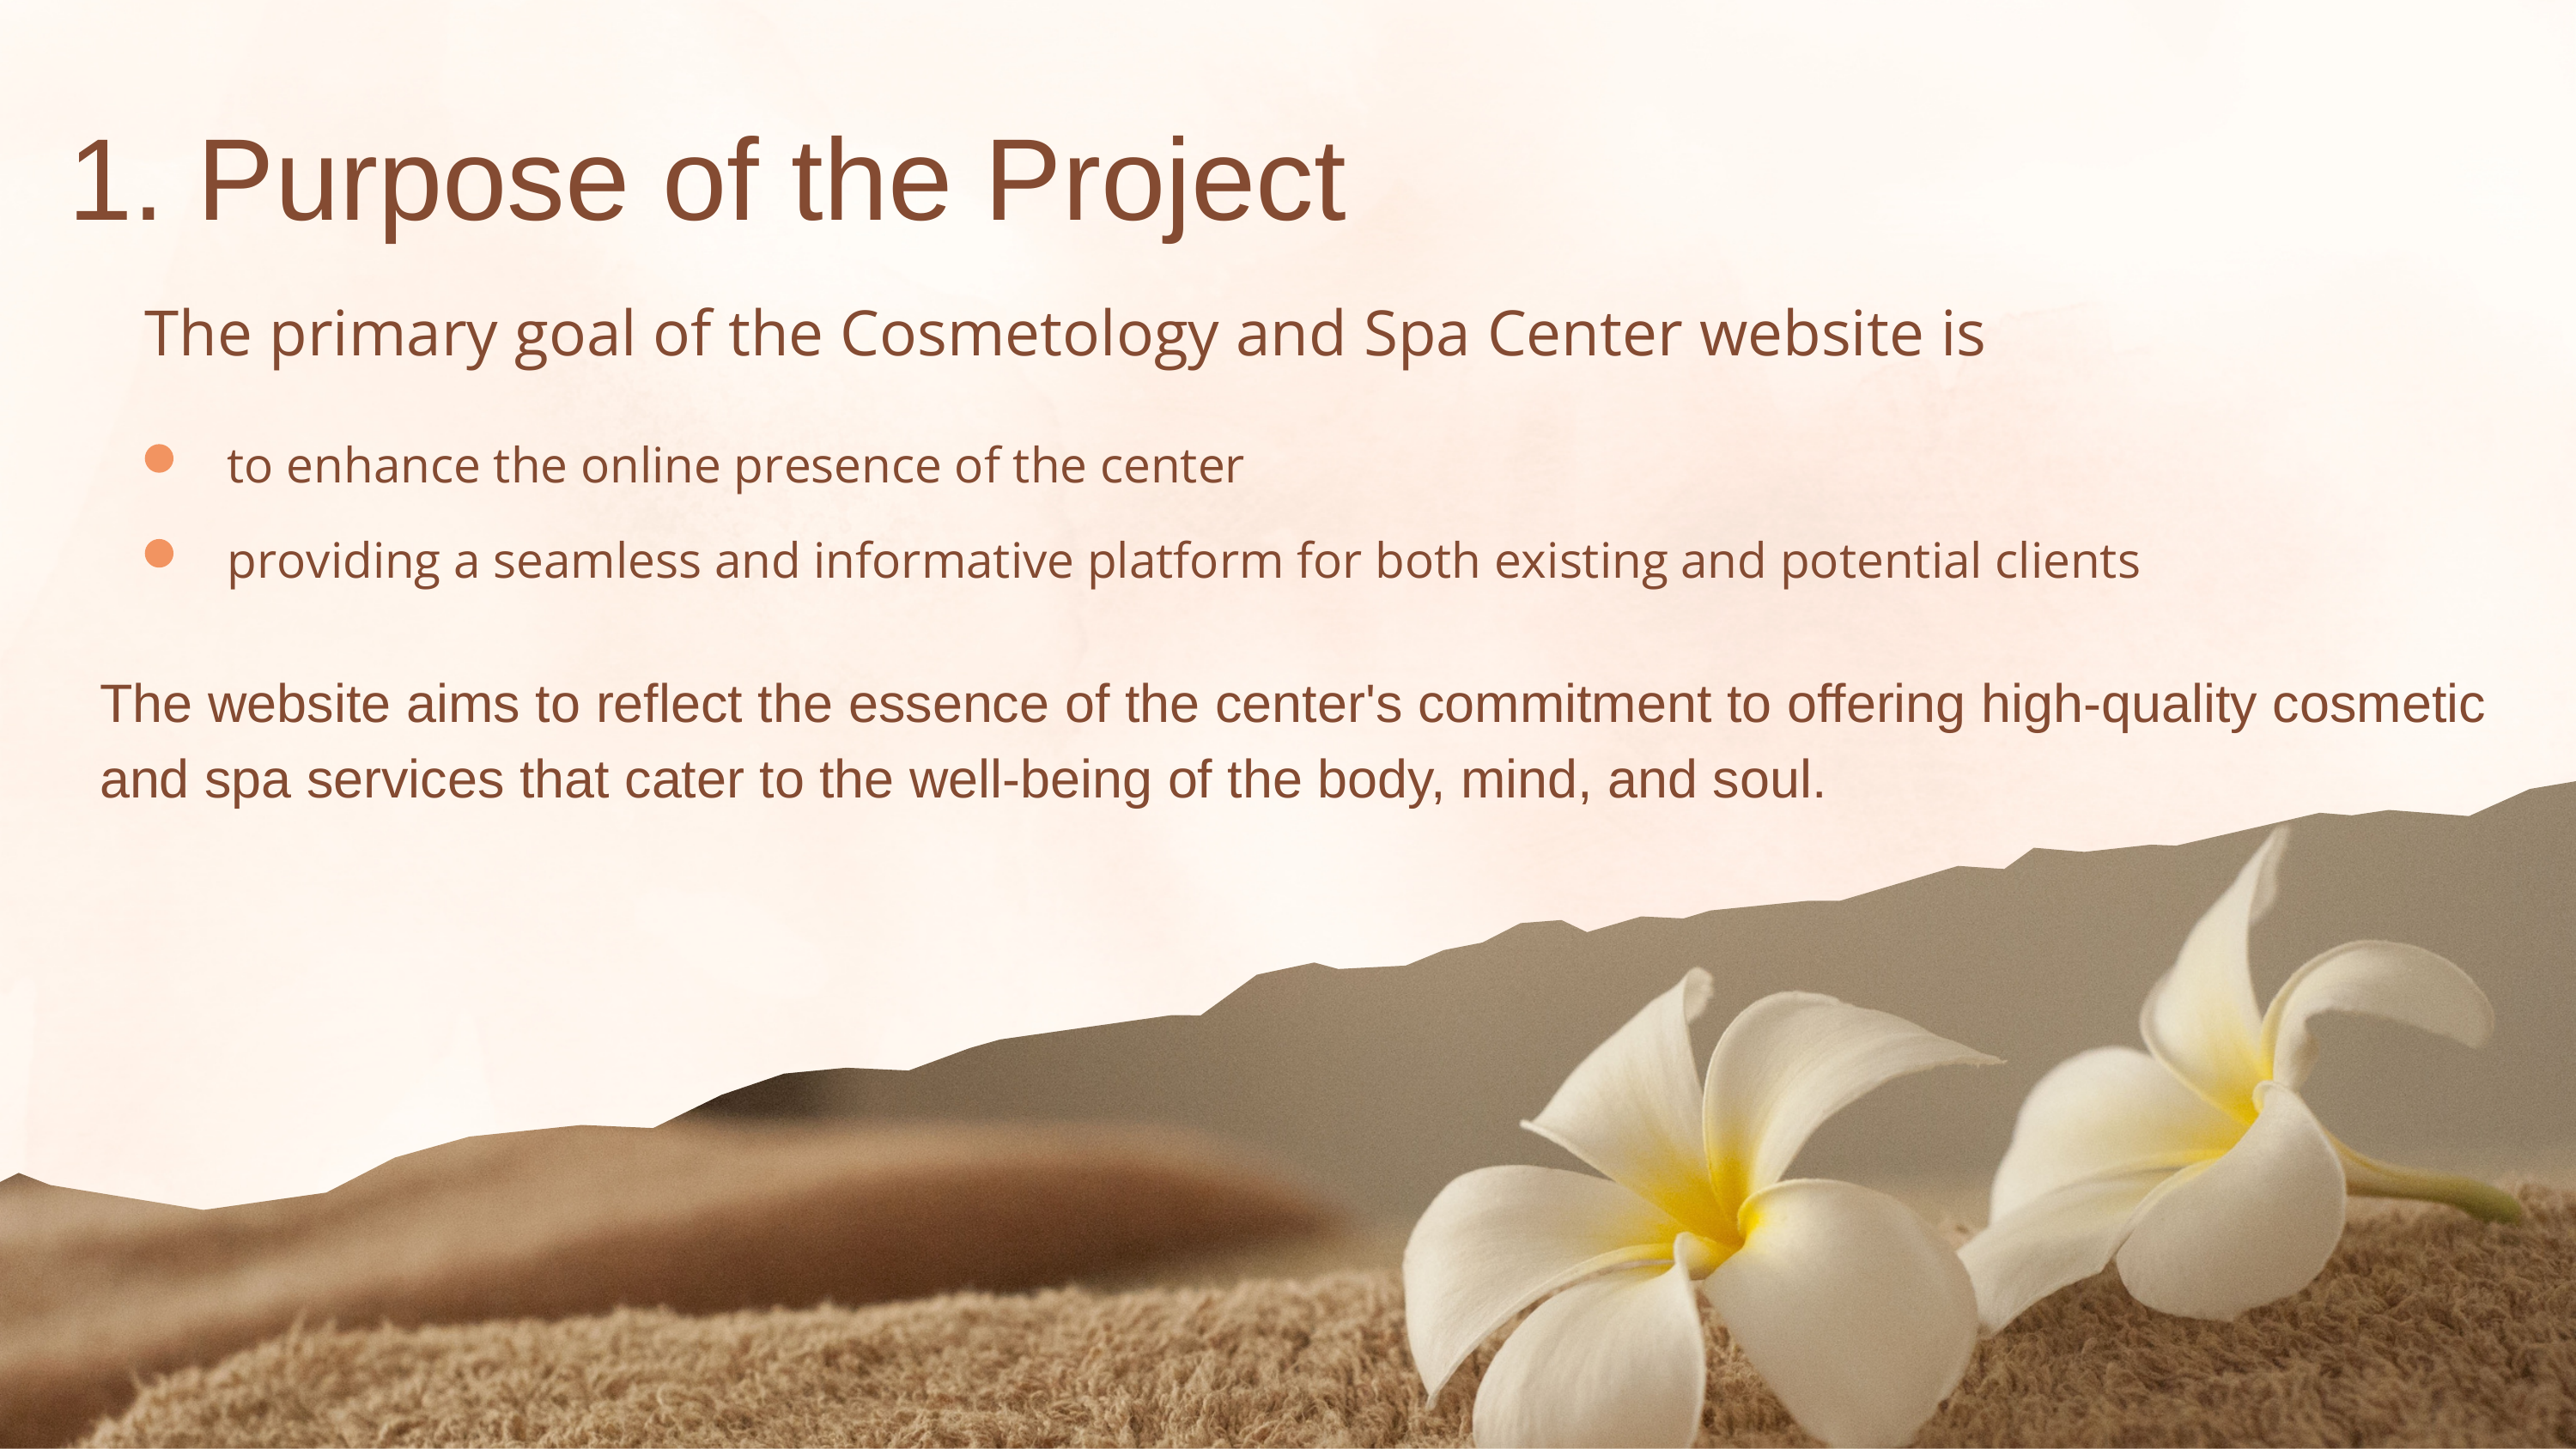

1. Purpose of the Project

The primary goal of the Cosmetology and Spa Center website is
to enhance the online presence of the center

providing a seamless and informative platform for both existing and potential clients

The website aims to reflect the essence of the center's commitment to offering high-quality cosmetic and spa services that cater to the well-being of the body, mind, and soul.